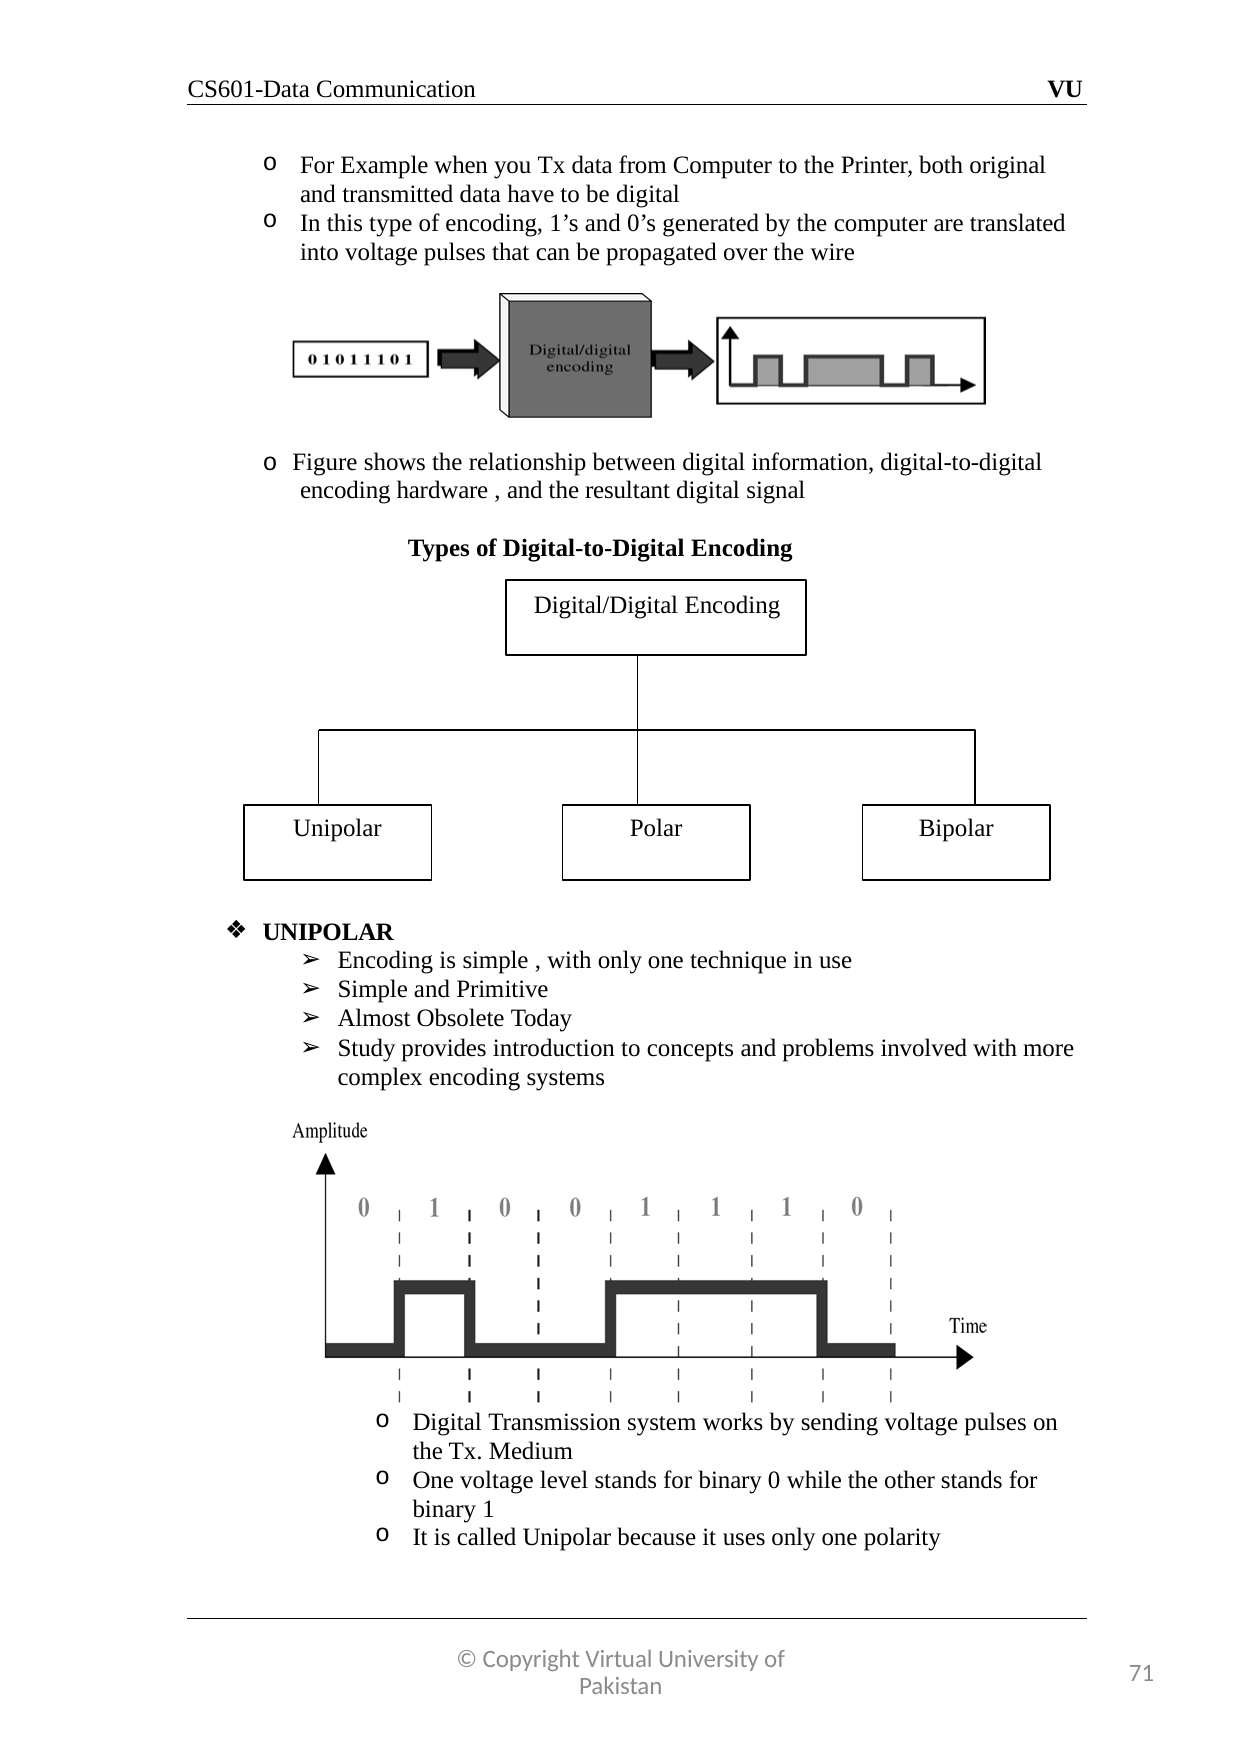

CS601-Data Communication
VU

For Example when you Tx data from Computer to the Printer, both original  and transmitted data have to be digital
In this type of encoding, 1’s and 0’s generated by the computer are translated  into voltage pulses that can be propagated over the wire

o Figure shows the relationship between digital information, digital-to-digital  encoding hardware , and the resultant digital signal

Types of Digital-to-Digital Encoding

Digital/Digital Encoding

Unipolar
Polar
Bipolar
UNIPOLAR
Encoding is simple , with only one technique in use
Simple and Primitive
Almost Obsolete Today
Study provides introduction to concepts and problems involved with more  complex encoding systems

Digital Transmission system works by sending voltage pulses on  the Tx. Medium
One voltage level stands for binary 0 while the other stands for  binary 1
It is called Unipolar because it uses only one polarity

© Copyright Virtual University of Pakistan
71